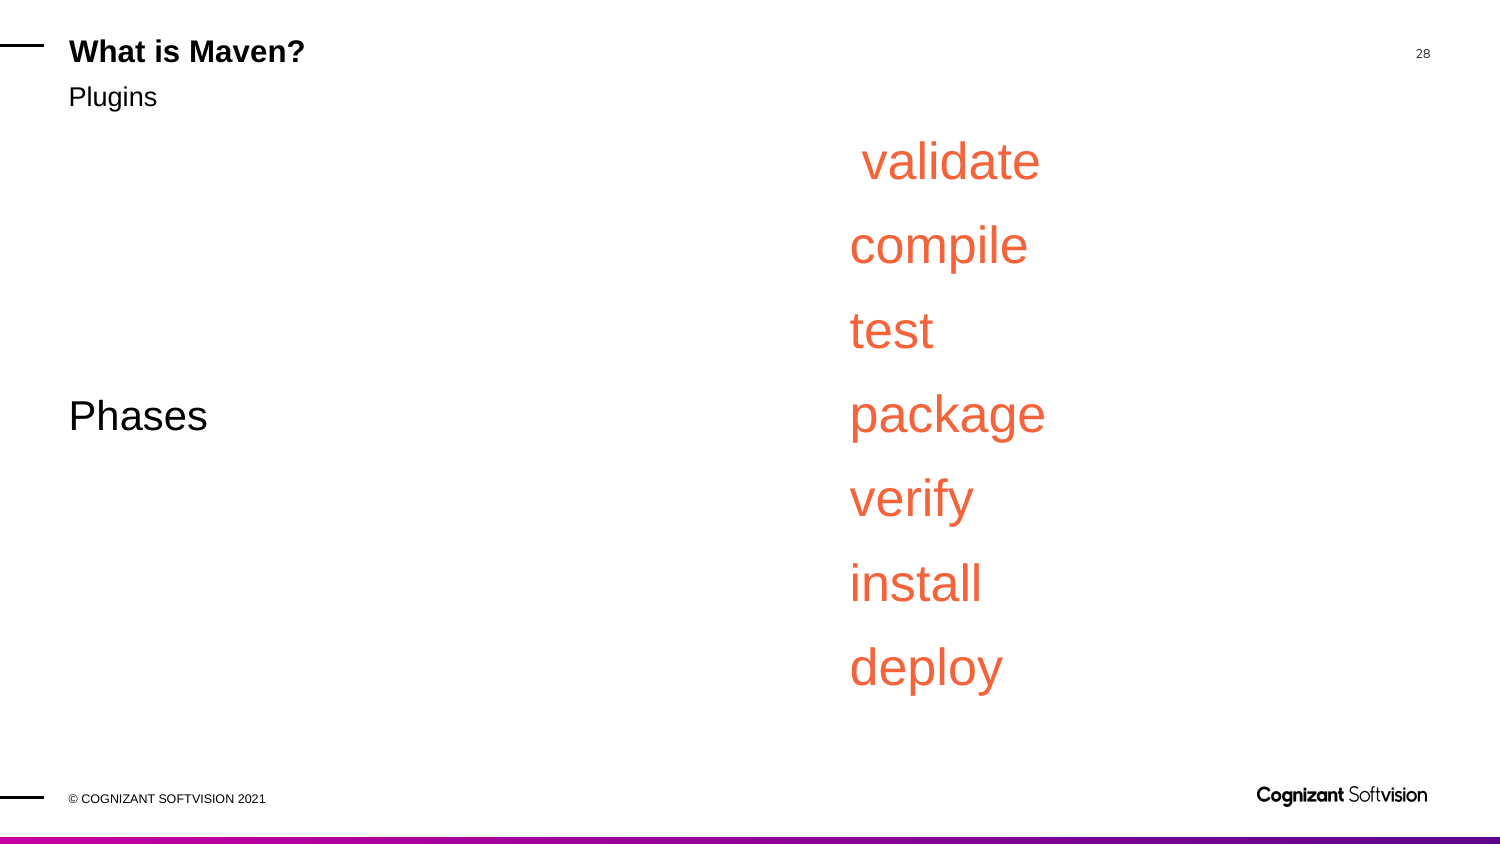

# What is Maven?
Plugins
      validate
compile
test
package
verify
install
deploy

Phases